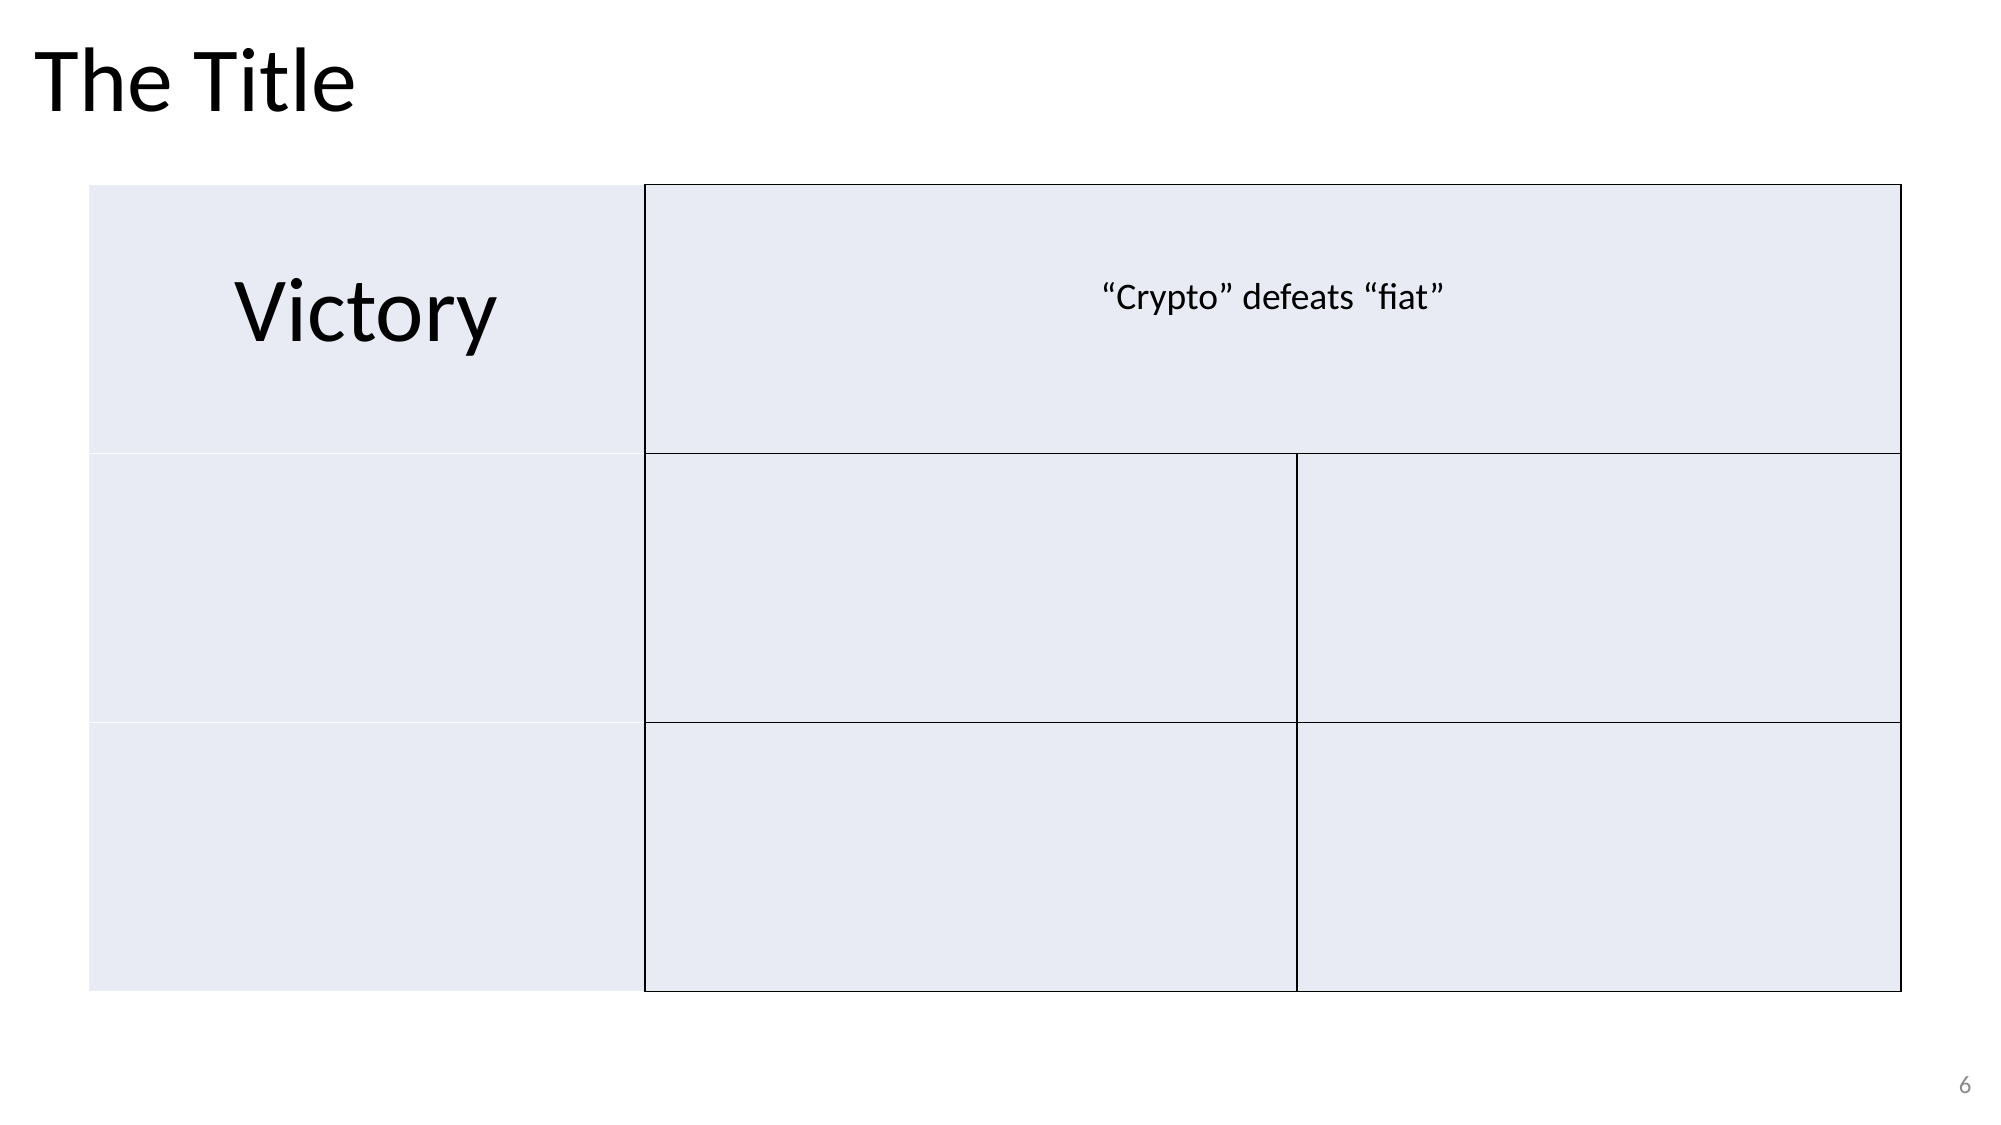

# The Title
| Victory | “Crypto” defeats “fiat” |  |
| --- | --- | --- |
|  |  |  |
|  |  |  |

6